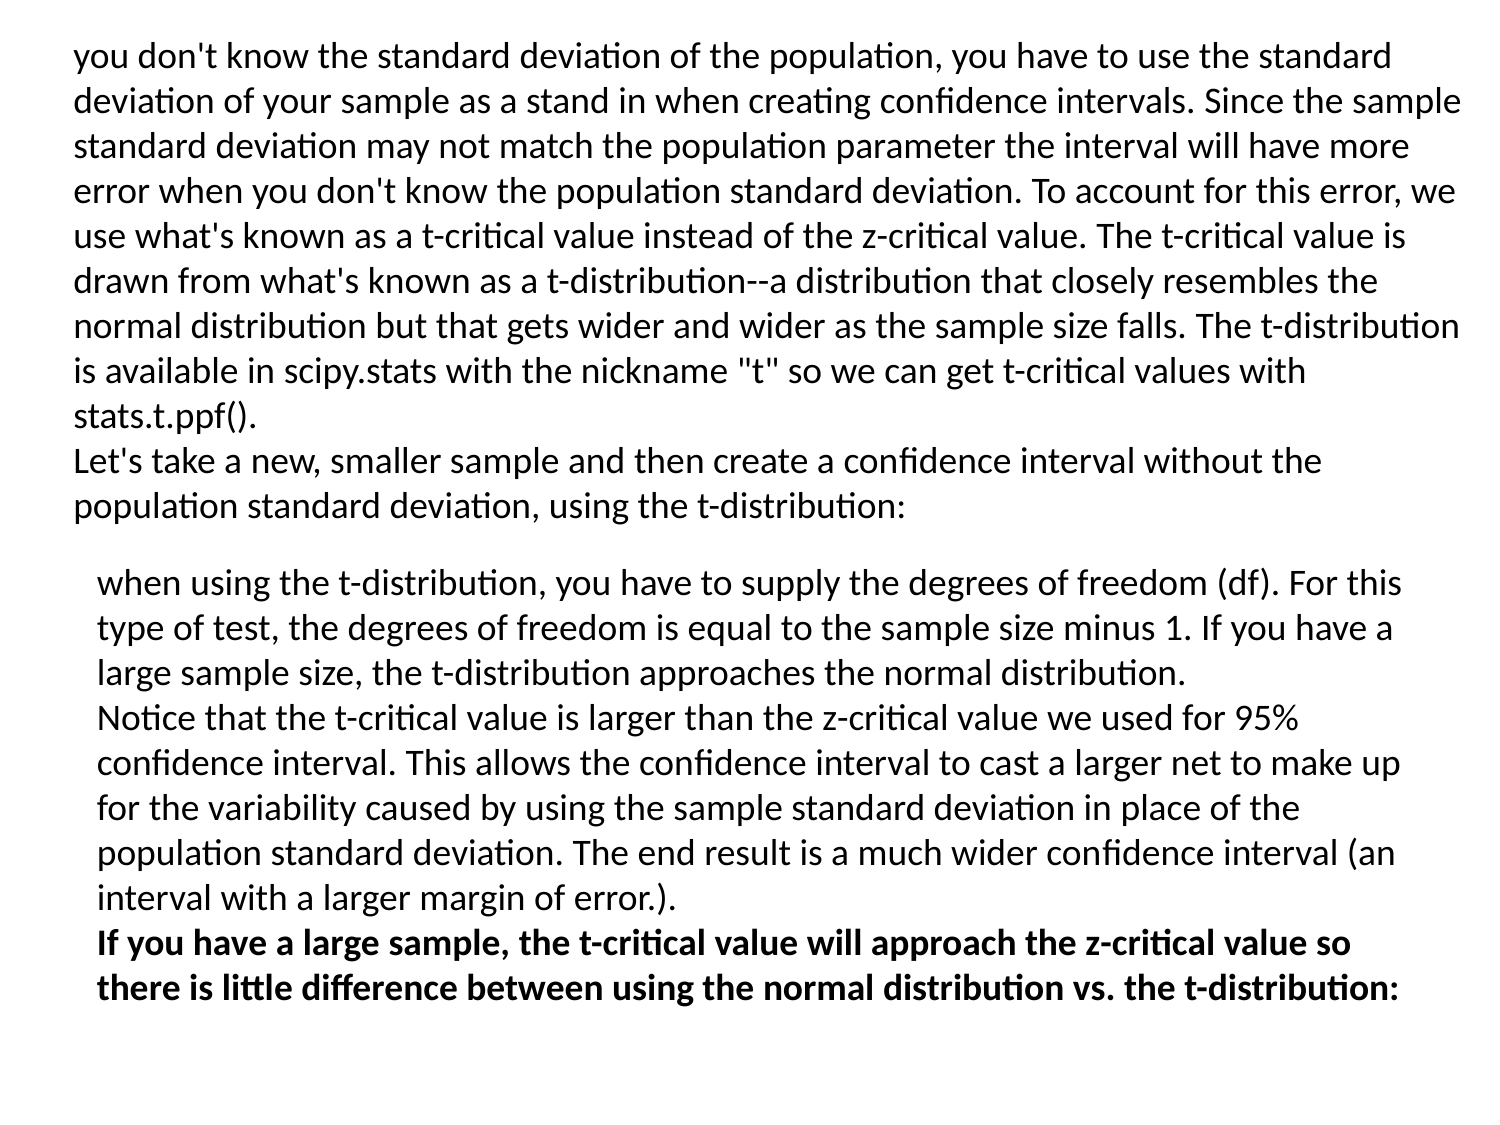

you don't know the standard deviation of the population, you have to use the standard deviation of your sample as a stand in when creating confidence intervals. Since the sample standard deviation may not match the population parameter the interval will have more error when you don't know the population standard deviation. To account for this error, we use what's known as a t-critical value instead of the z-critical value. The t-critical value is drawn from what's known as a t-distribution--a distribution that closely resembles the normal distribution but that gets wider and wider as the sample size falls. The t-distribution is available in scipy.stats with the nickname "t" so we can get t-critical values with stats.t.ppf().
Let's take a new, smaller sample and then create a confidence interval without the population standard deviation, using the t-distribution:
when using the t-distribution, you have to supply the degrees of freedom (df). For this type of test, the degrees of freedom is equal to the sample size minus 1. If you have a large sample size, the t-distribution approaches the normal distribution.
Notice that the t-critical value is larger than the z-critical value we used for 95% confidence interval. This allows the confidence interval to cast a larger net to make up for the variability caused by using the sample standard deviation in place of the population standard deviation. The end result is a much wider confidence interval (an interval with a larger margin of error.).
If you have a large sample, the t-critical value will approach the z-critical value so there is little difference between using the normal distribution vs. the t-distribution: